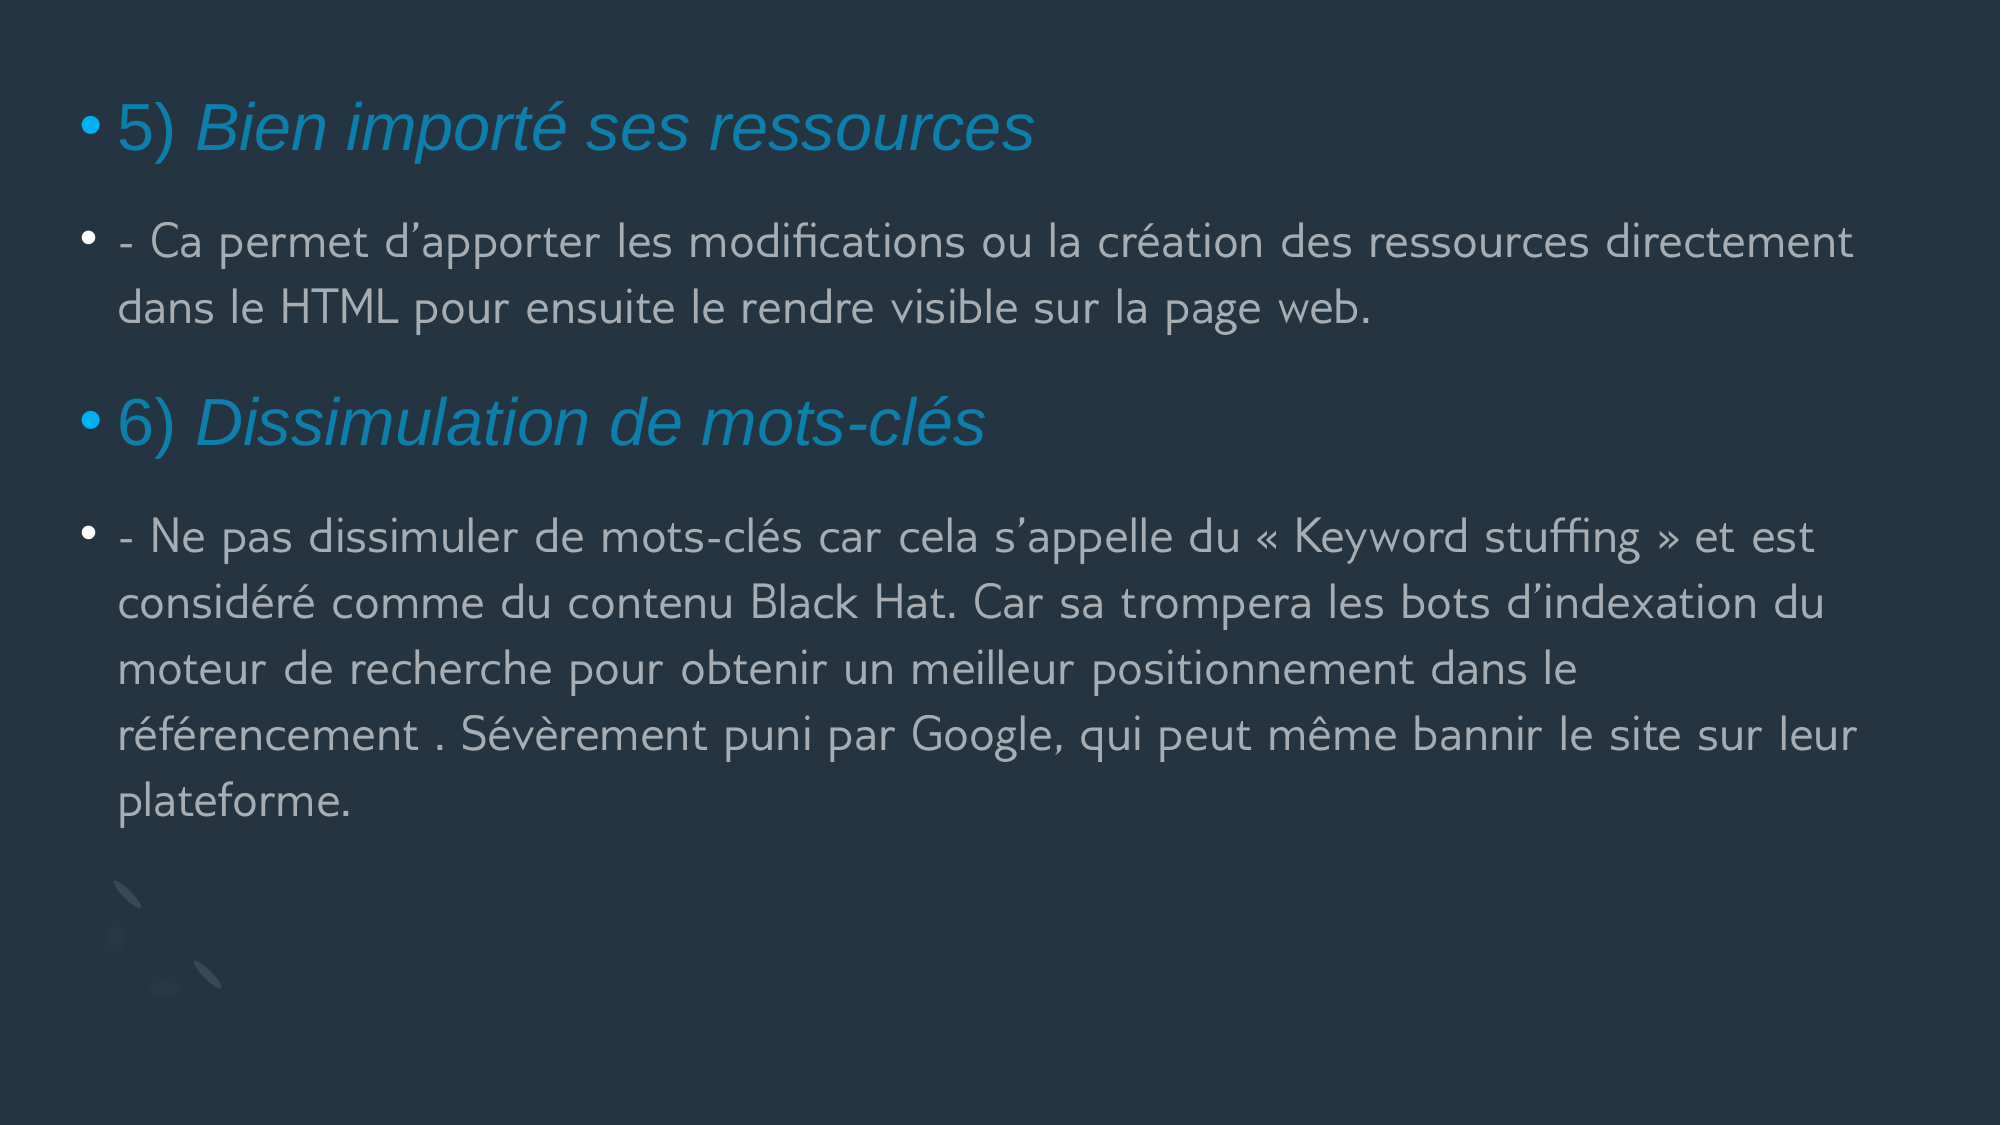

5) Bien importé ses ressources
- Ca permet d’apporter les modifications ou la création des ressources directement dans le HTML pour ensuite le rendre visible sur la page web.
6) Dissimulation de mots-clés
- Ne pas dissimuler de mots-clés car cela s’appelle du « Keyword stuffing » et est considéré comme du contenu Black Hat. Car sa trompera les bots d’indexation du moteur de recherche pour obtenir un meilleur positionnement dans le référencement . Sévèrement puni par Google, qui peut même bannir le site sur leur plateforme.